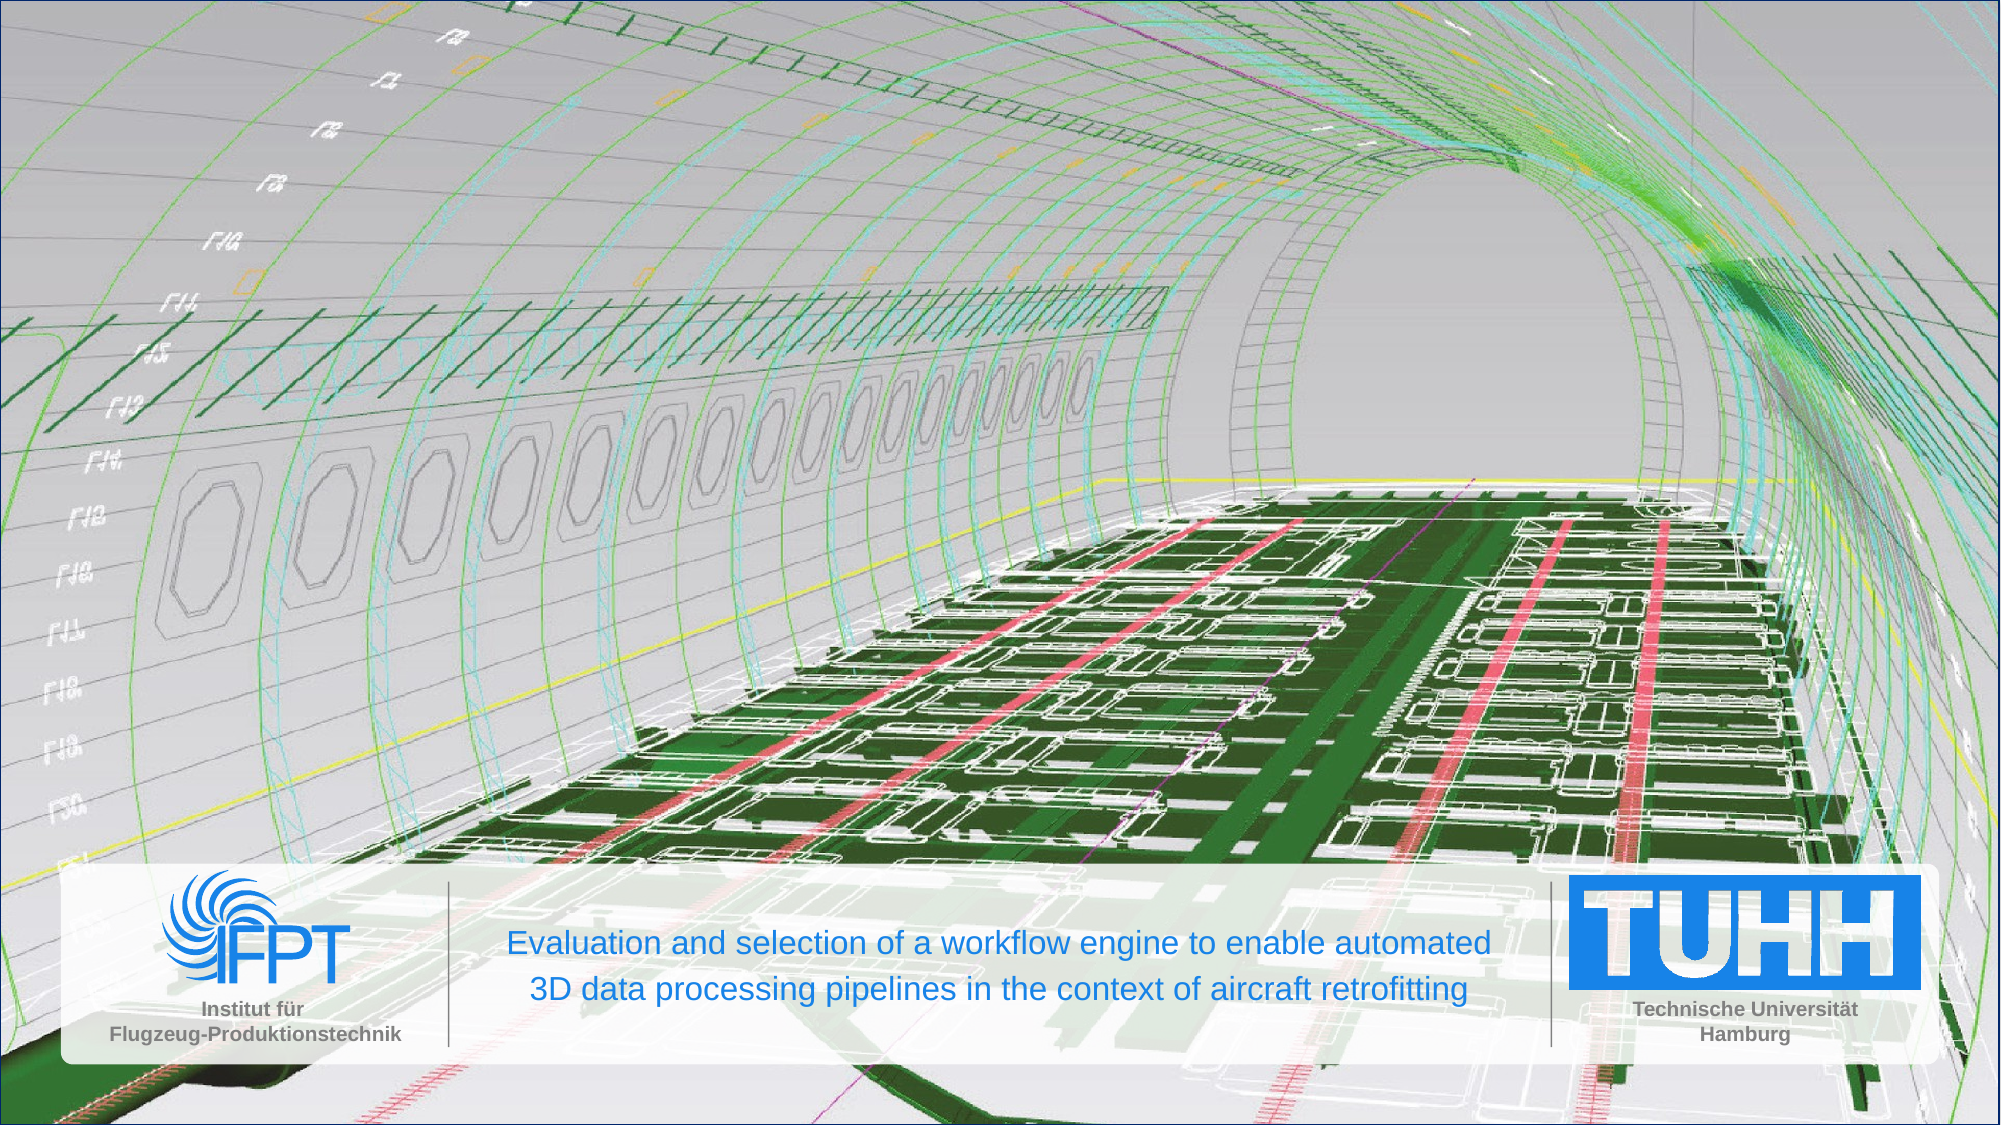

Evaluation and selection of a workflow engine to enable automated
3D data processing pipelines in the context of aircraft retrofitting